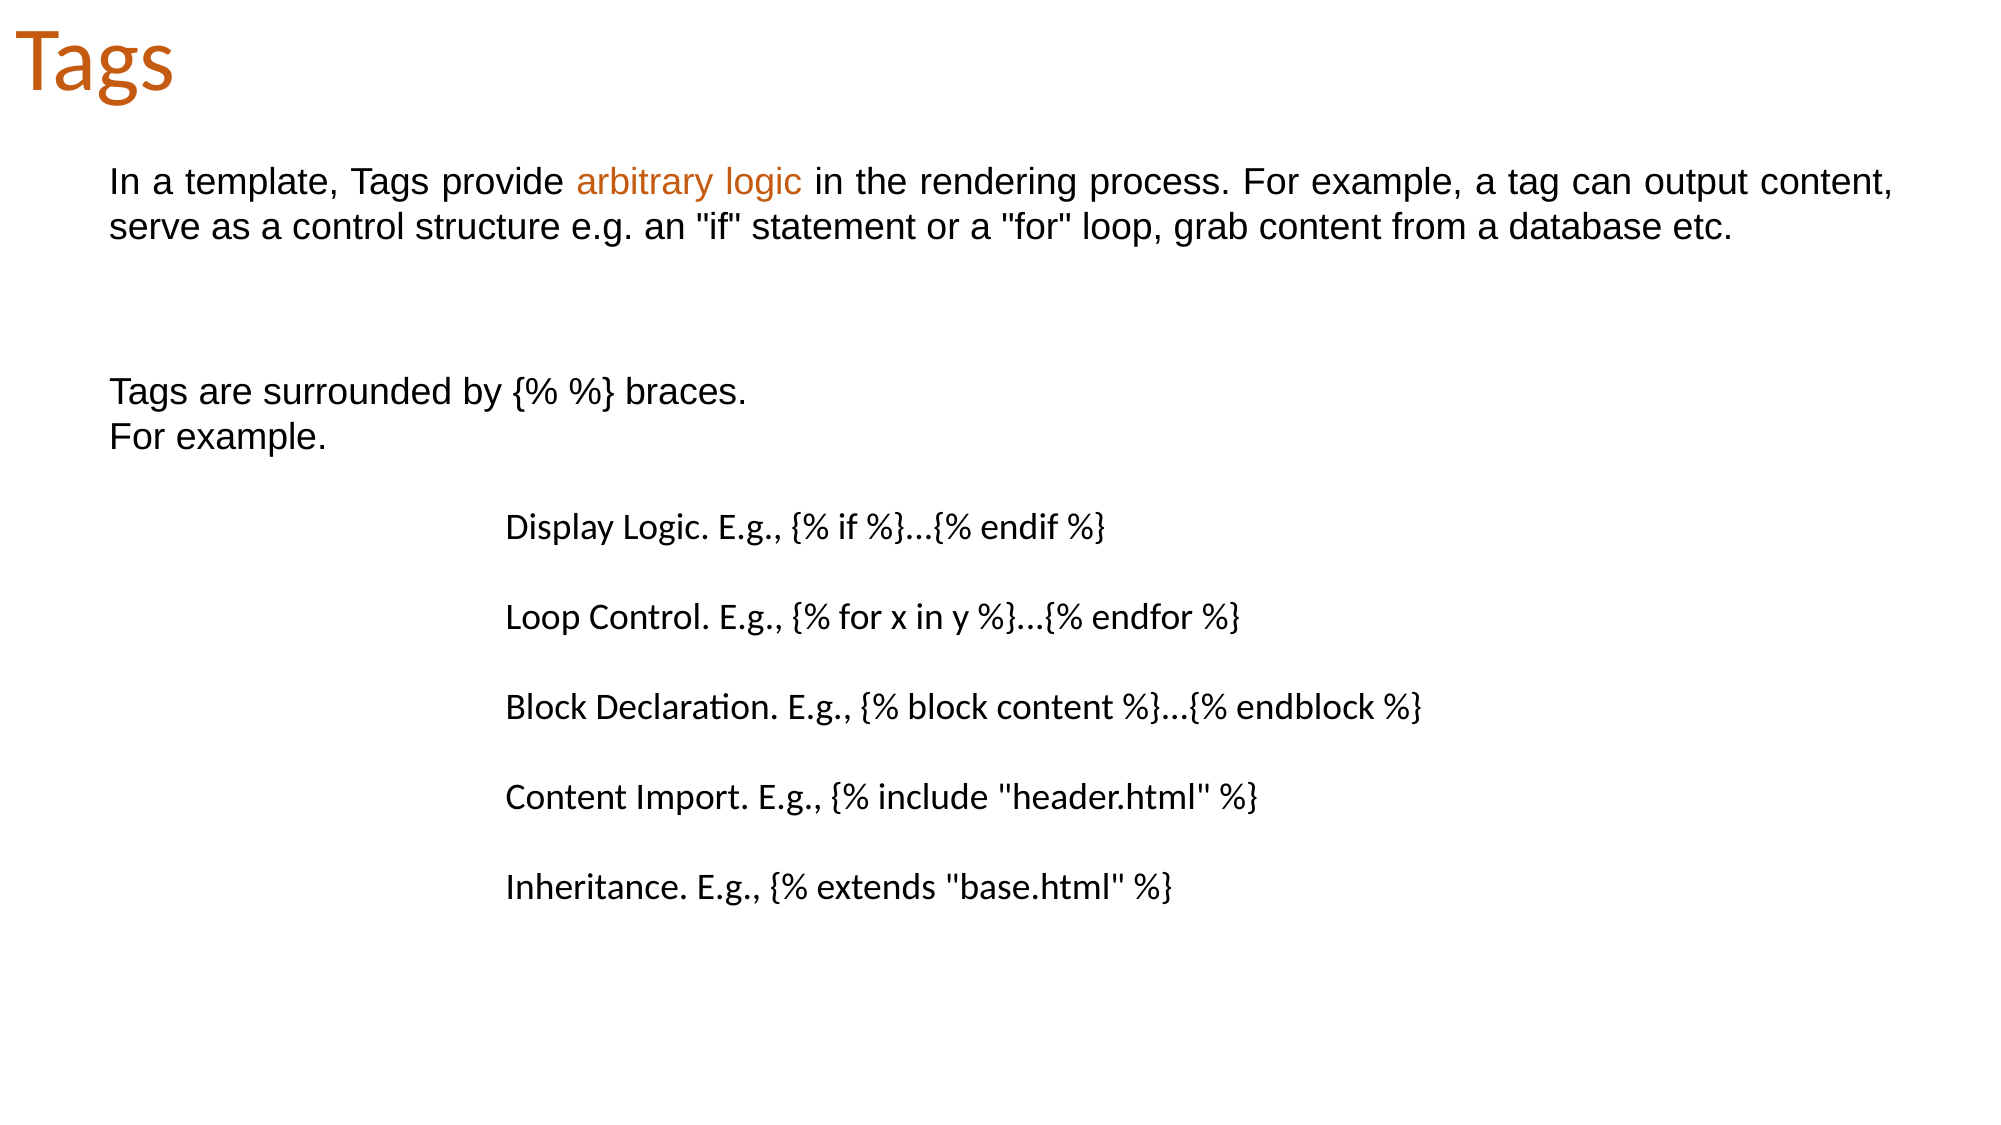

# Tags
In a template, Tags provide arbitrary logic in the rendering process. For example, a tag can output content, serve as a control structure e.g. an "if" statement or a "for" loop, grab content from a database etc.
Tags are surrounded by {% %} braces.
For example.
Display Logic. E.g., {% if %}...{% endif %}

Loop Control. E.g., {% for x in y %}...{% endfor %}

Block Declaration. E.g., {% block content %}...{% endblock %}

Content Import. E.g., {% include "header.html" %}

Inheritance. E.g., {% extends "base.html" %}